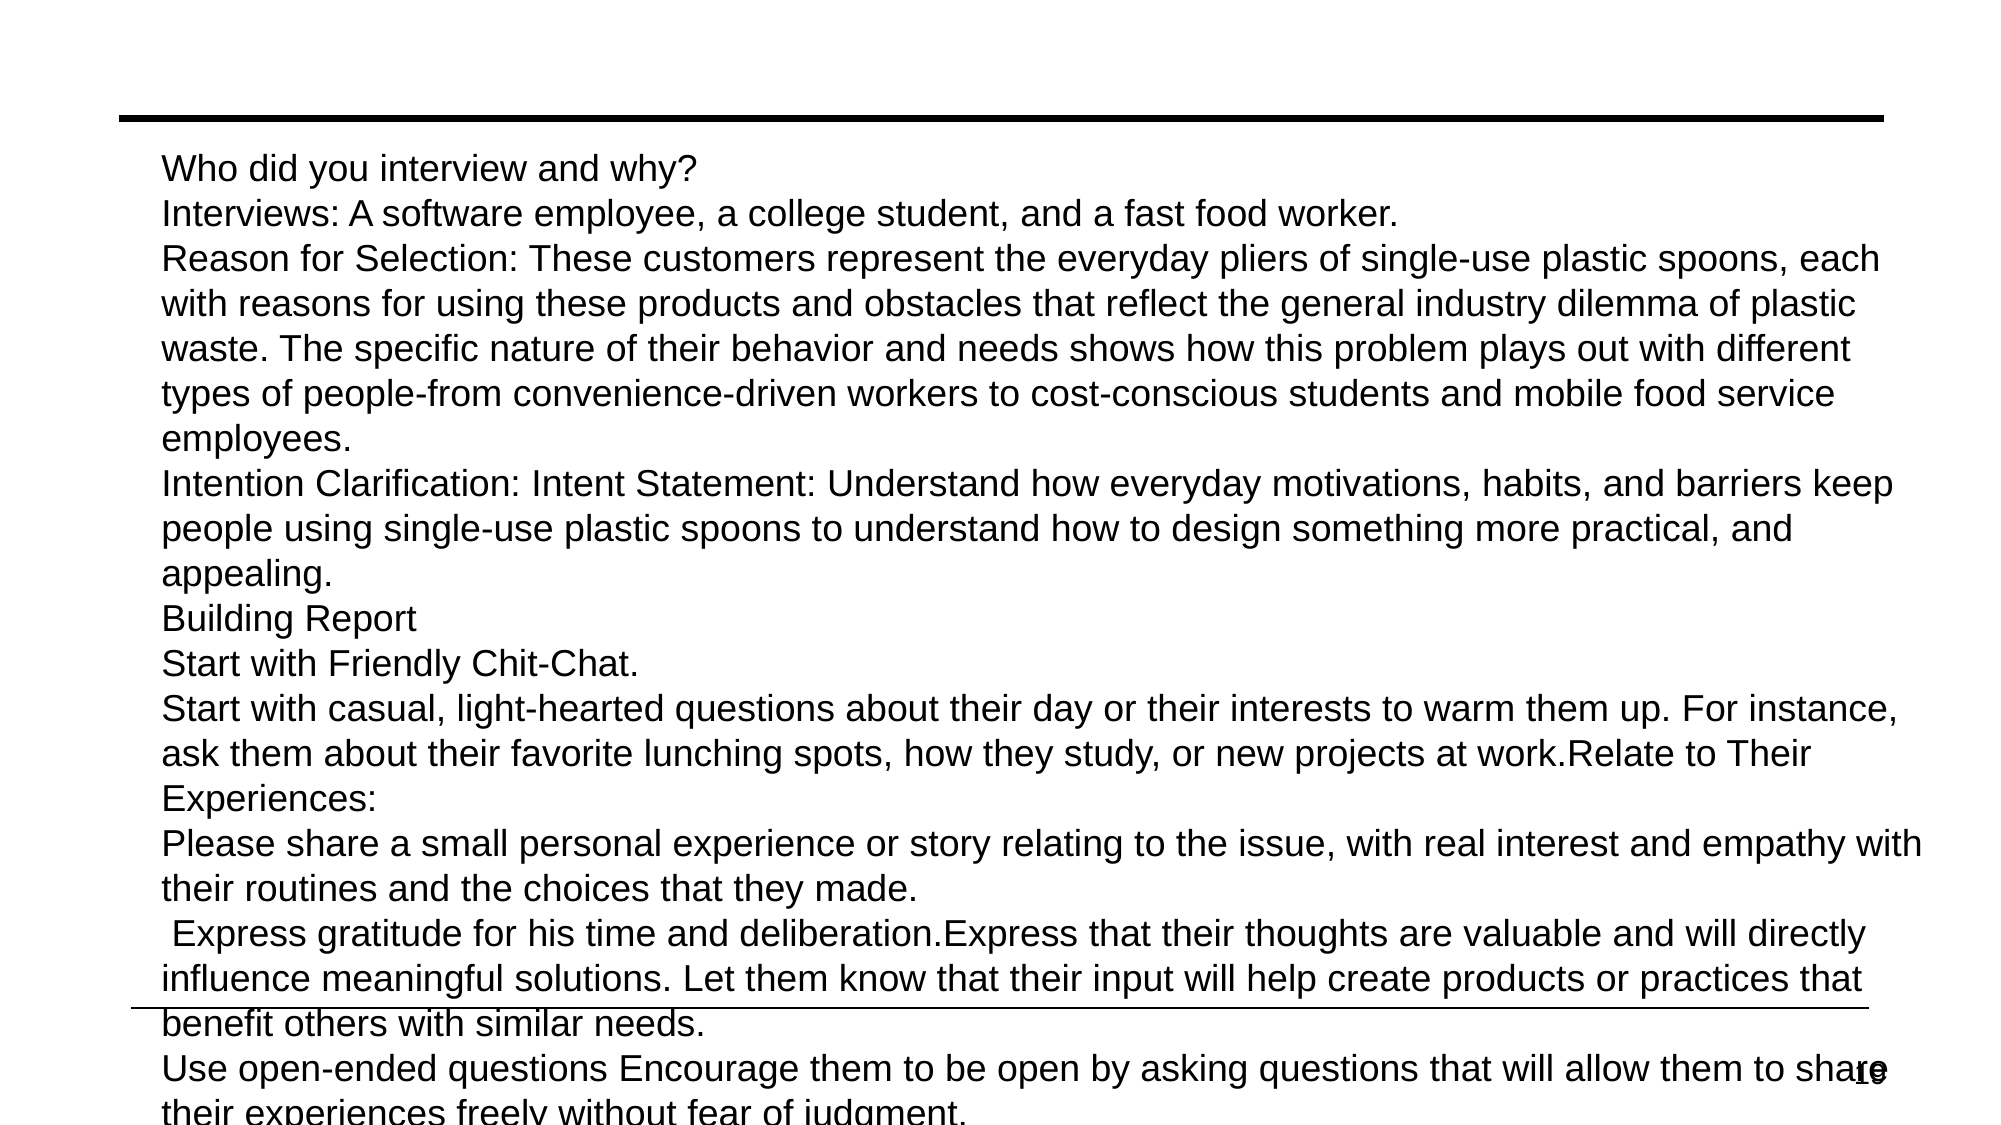

Who did you interview and why?
Interviews: A software employee, a college student, and a fast food worker.
Reason for Selection: These customers represent the everyday pliers of single-use plastic spoons, each with reasons for using these products and obstacles that reflect the general industry dilemma of plastic waste. The specific nature of their behavior and needs shows how this problem plays out with different types of people-from convenience-driven workers to cost-conscious students and mobile food service employees.
Intention Clarification: Intent Statement: Understand how everyday motivations, habits, and barriers keep people using single-use plastic spoons to understand how to design something more practical, and appealing.
Building Report
Start with Friendly Chit-Chat.
Start with casual, light-hearted questions about their day or their interests to warm them up. For instance, ask them about their favorite lunching spots, how they study, or new projects at work.Relate to Their Experiences:
Please share a small personal experience or story relating to the issue, with real interest and empathy with their routines and the choices that they made.
 Express gratitude for his time and deliberation.Express that their thoughts are valuable and will directly influence meaningful solutions. Let them know that their input will help create products or practices that benefit others with similar needs.
Use open-ended questions Encourage them to be open by asking questions that will allow them to share their experiences freely without fear of judgment.
19